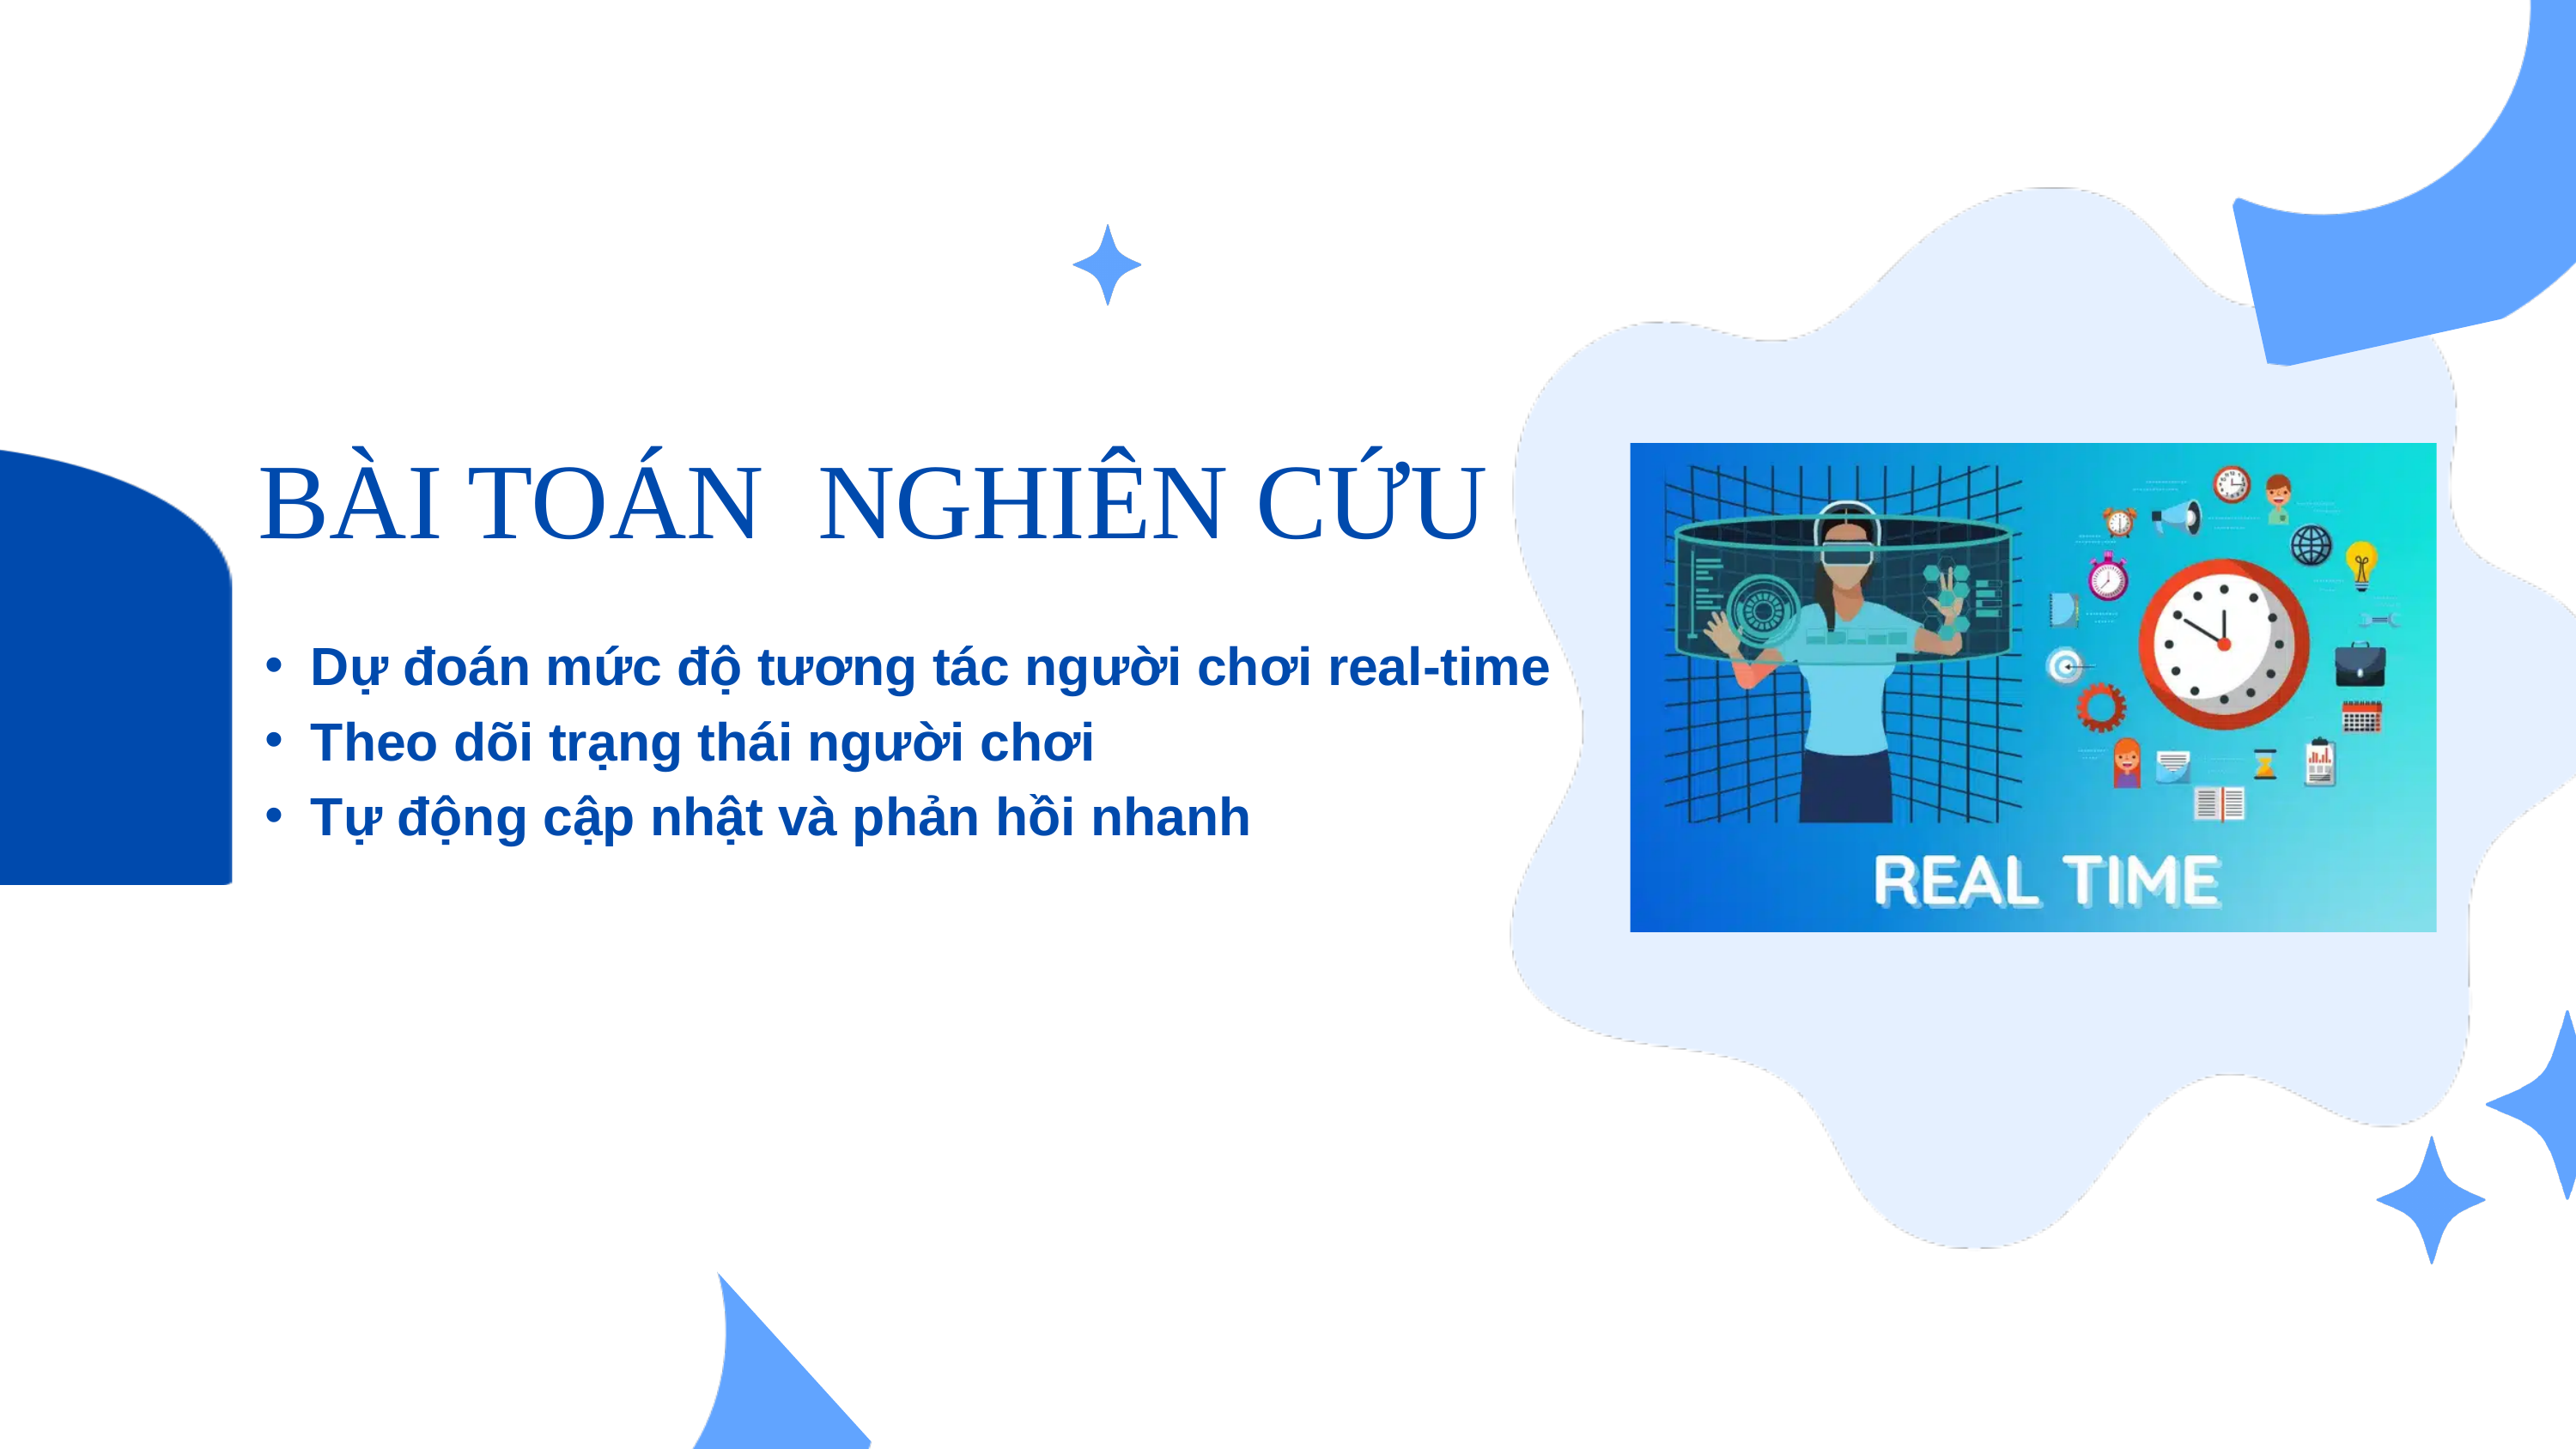

BÀI TOÁN  NGHIÊN CỨU
Dự đoán mức độ tương tác người chơi real-time
Theo dõi trạng thái người chơi
Tự động cập nhật và phản hồi nhanh

Lorem ipsum dolor sit amet, consectetur adipiscing elit. In nec ultrices libero, sit amet volutpat velit. Maecenas a metus a tellus tincidunt sagittis.